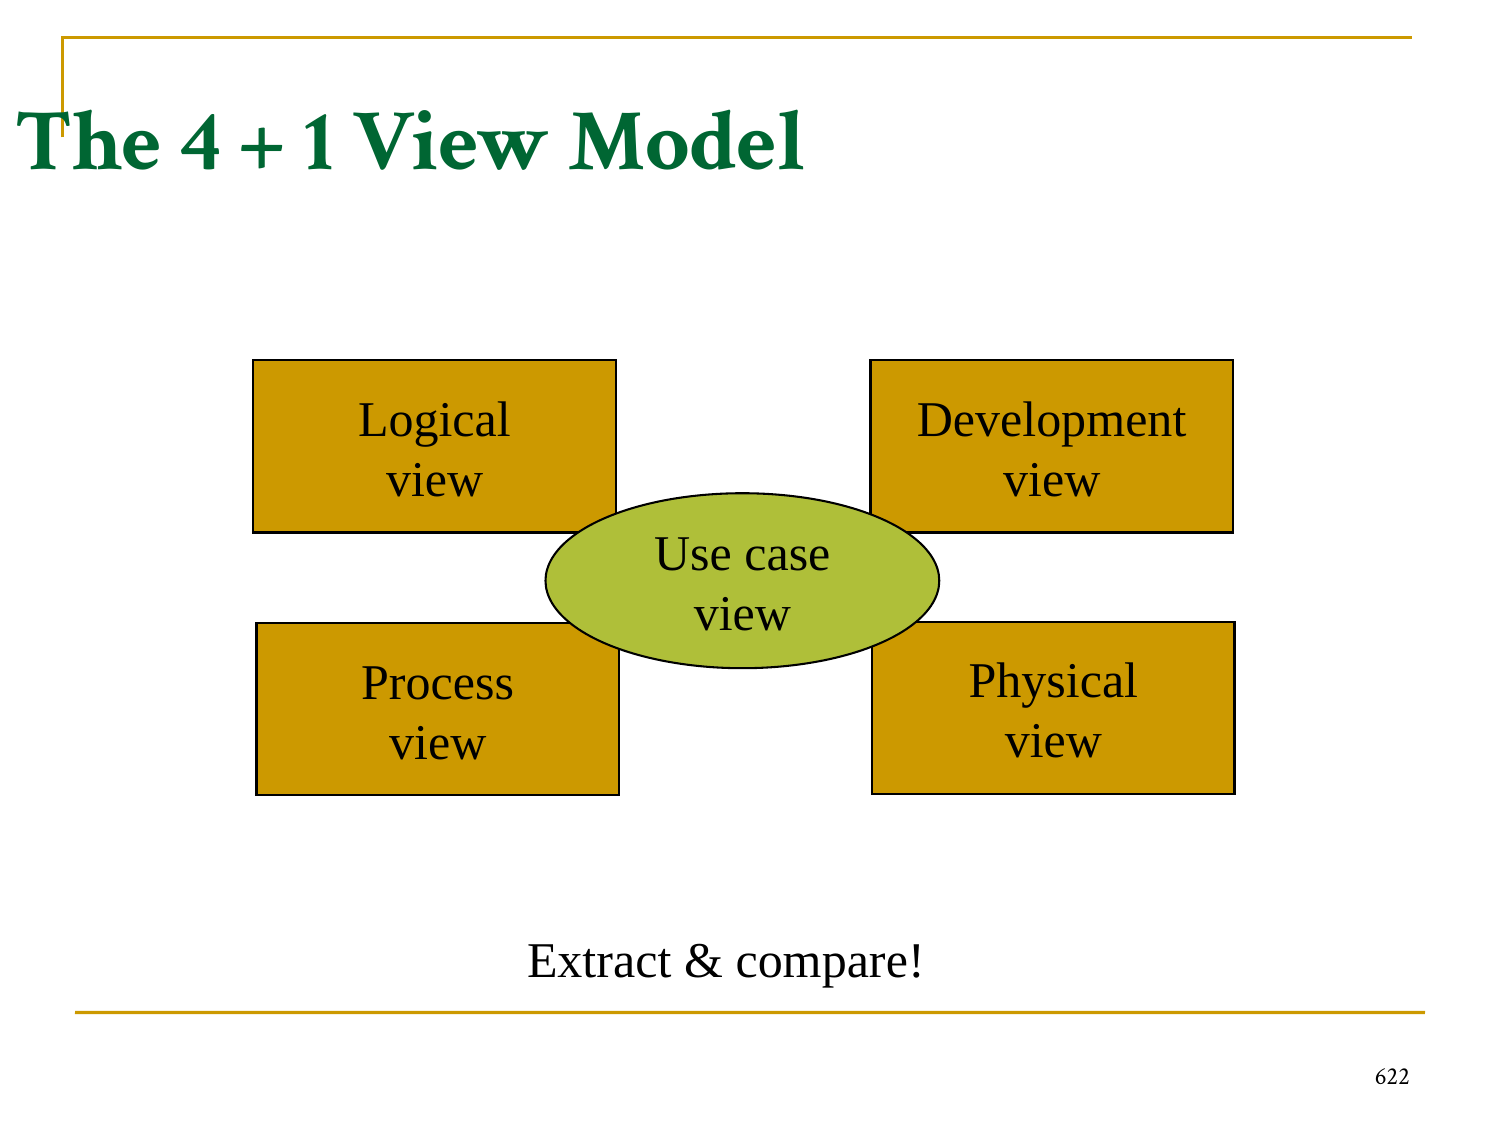

The 4 + 1 View Model
Logical
view
Development
view
Use case
view
Physical
view
Process
view
Extract & compare!
622